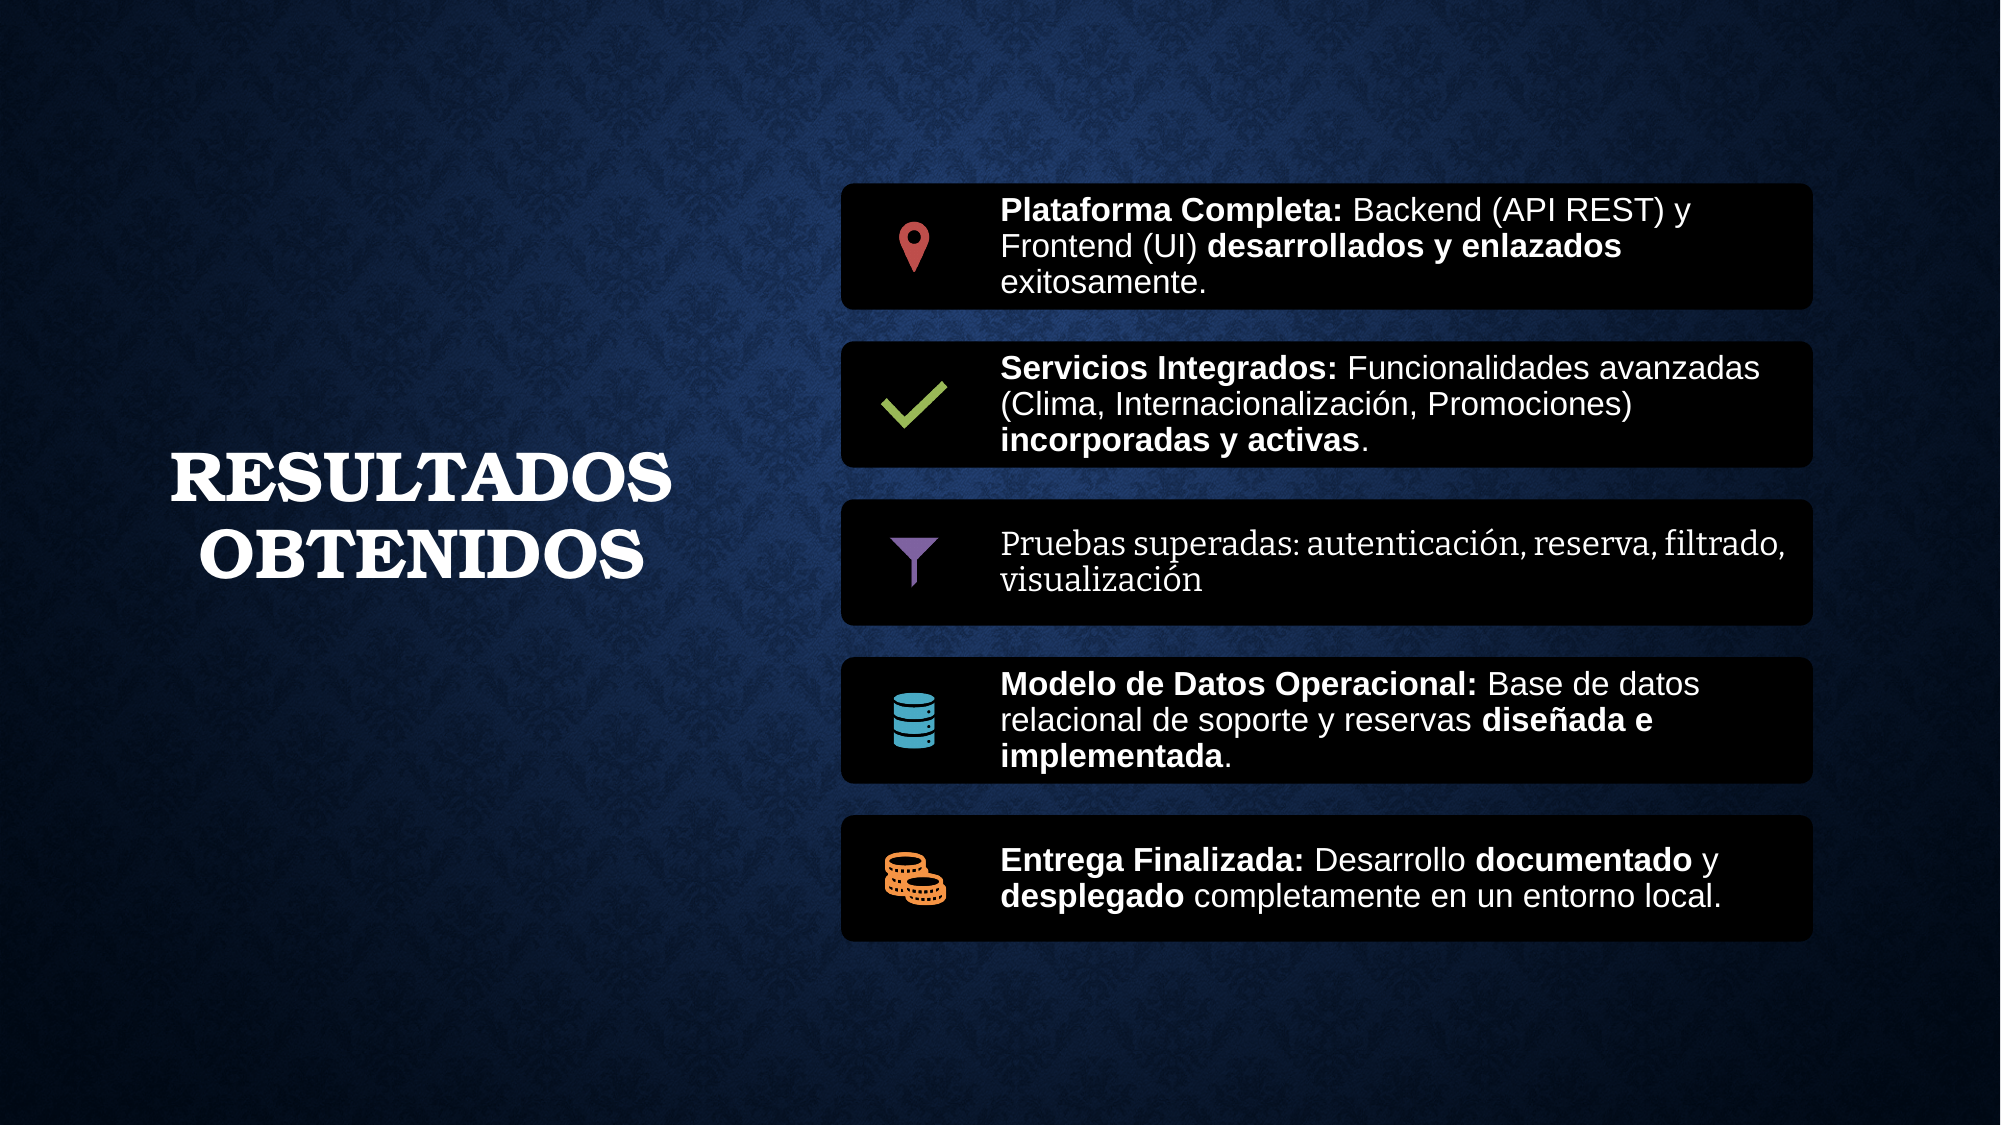

# RESULTADOS OBTENIDOS

Plataforma Completa: Backend (API REST) y Frontend (UI) desarrollados y enlazados exitosamente.

Servicios Integrados: Funcionalidades avanzadas (Clima, Internacionalización, Promociones) incorporadas y activas.

Pruebas superadas: autenticación, reserva, filtrado, visualización

Modelo de Datos Operacional: Base de datos relacional de soporte y reservas diseñada e implementada.

Entrega Finalizada: Desarrollo documentado y desplegado completamente en un entorno local.